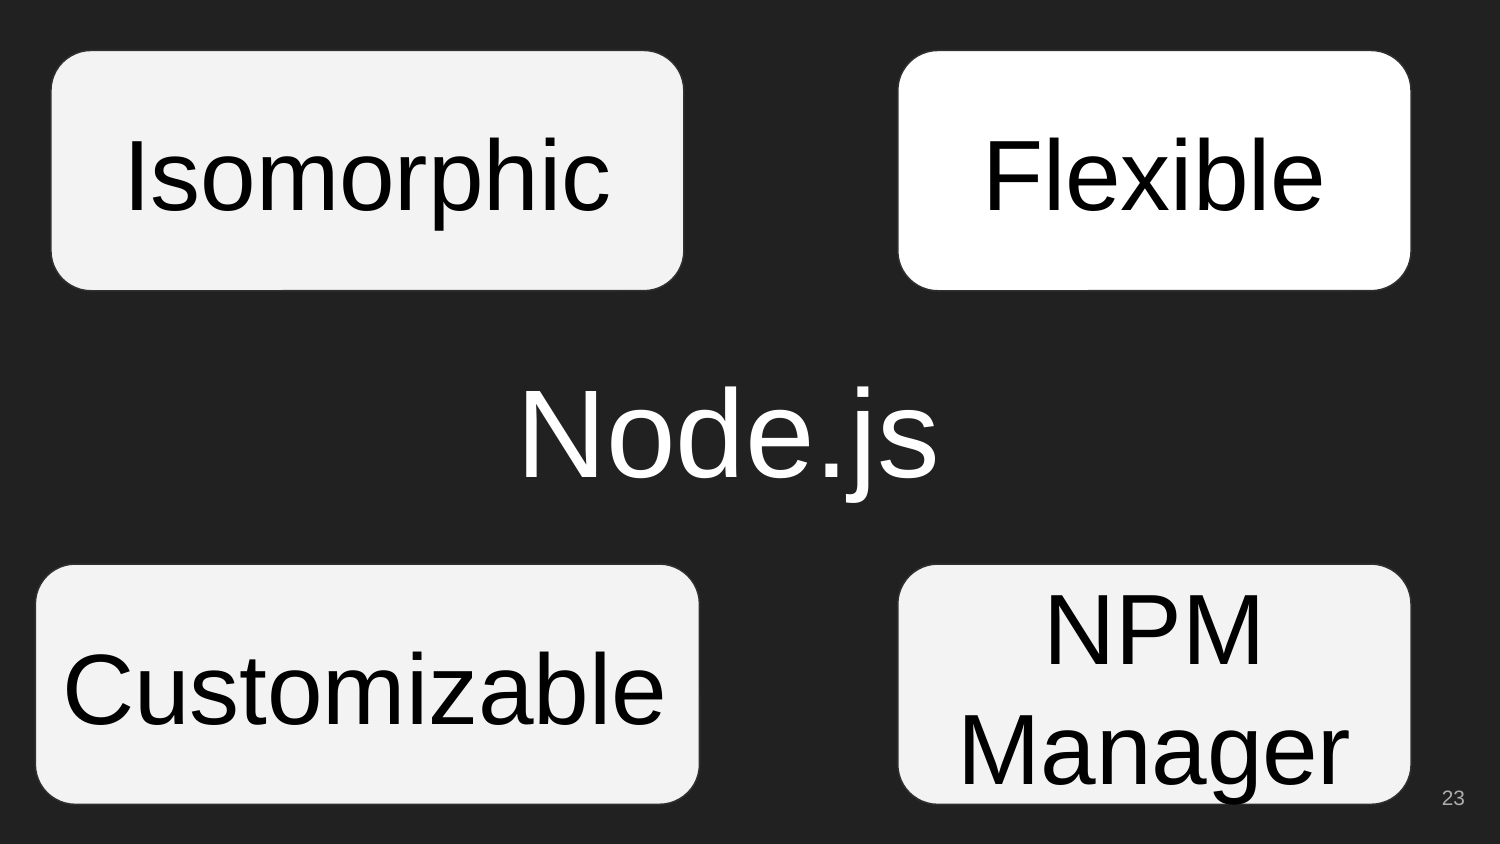

Isomorphic
Flexible
# Node.js
Customizable
NPM Manager
23